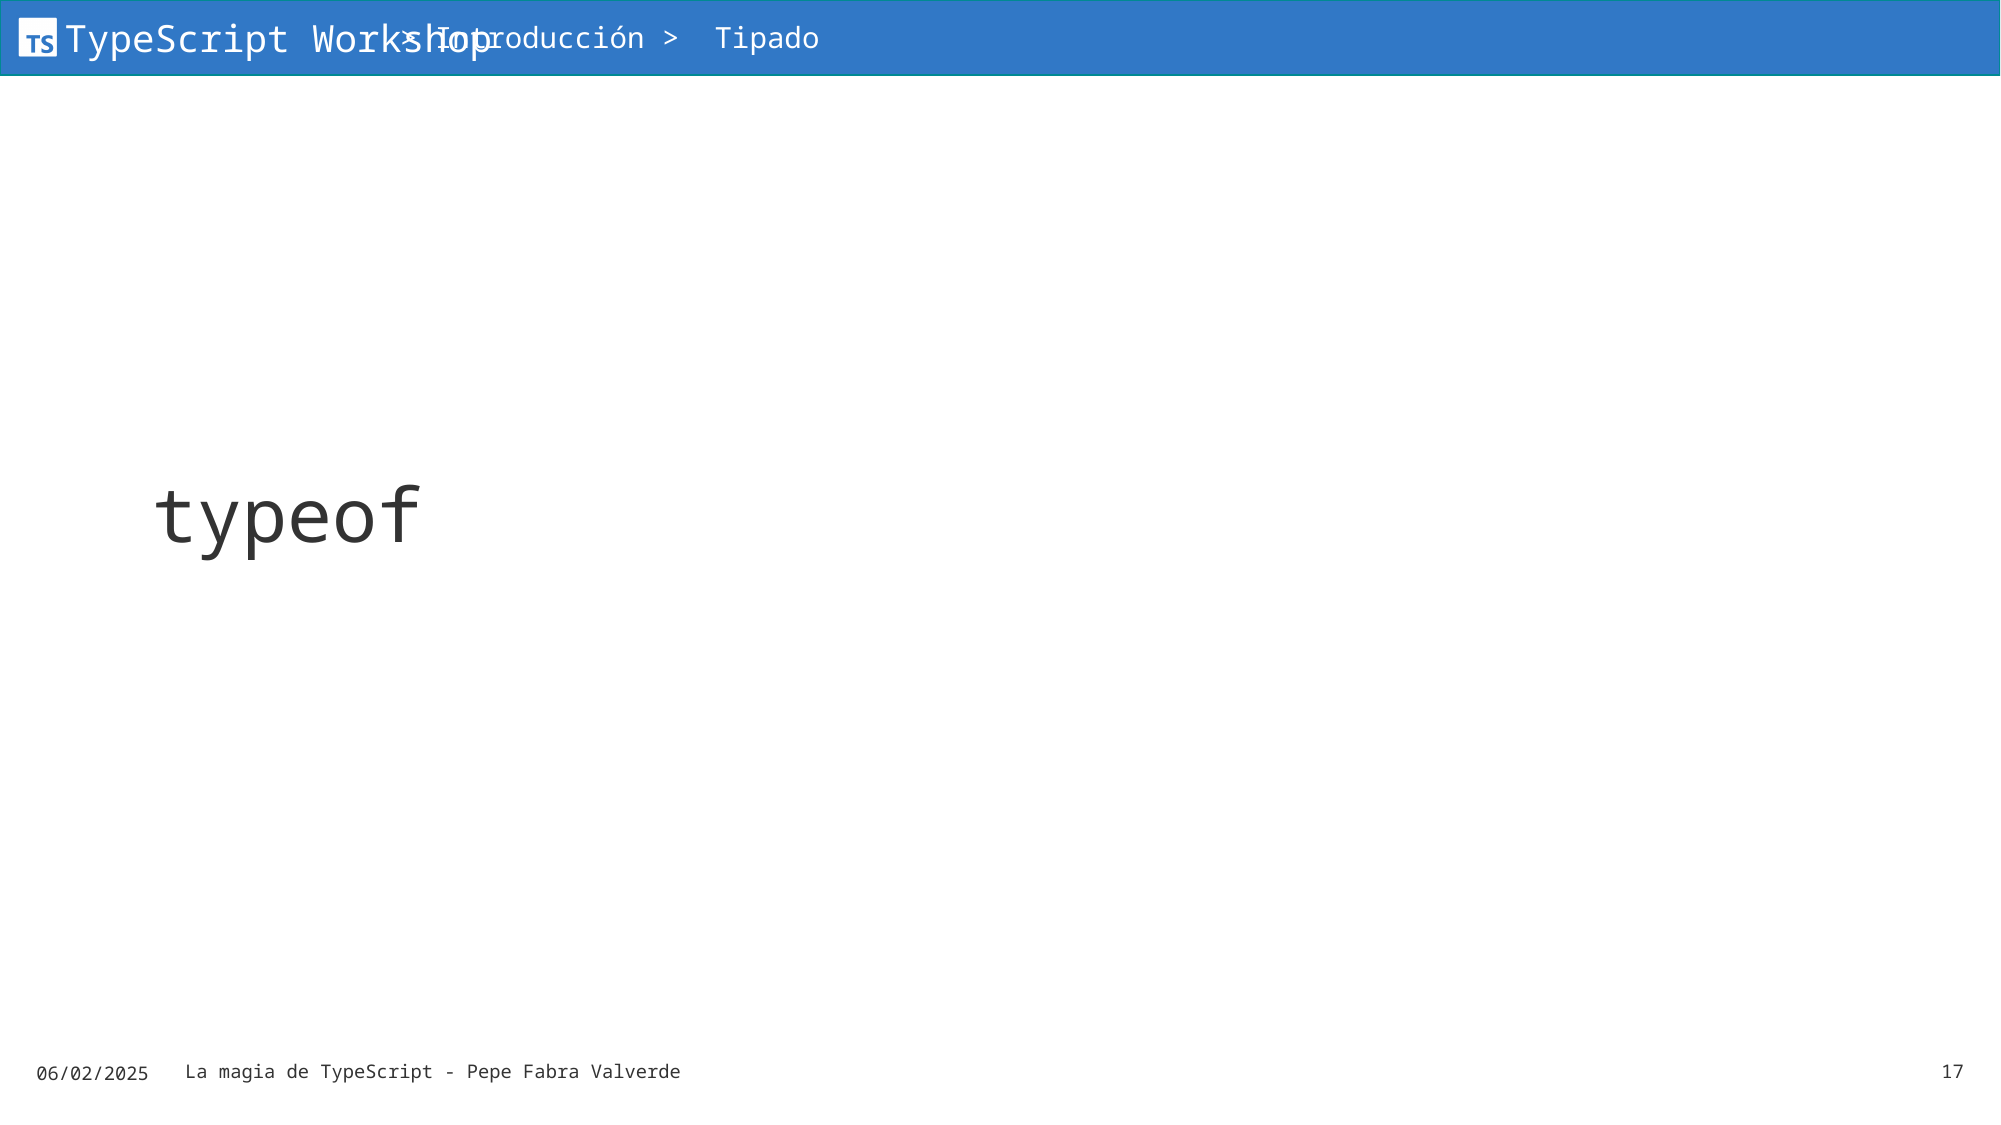

> Introducción >  Tipado
# typeof

06/02/2025
La magia de TypeScript - Pepe Fabra Valverde
17